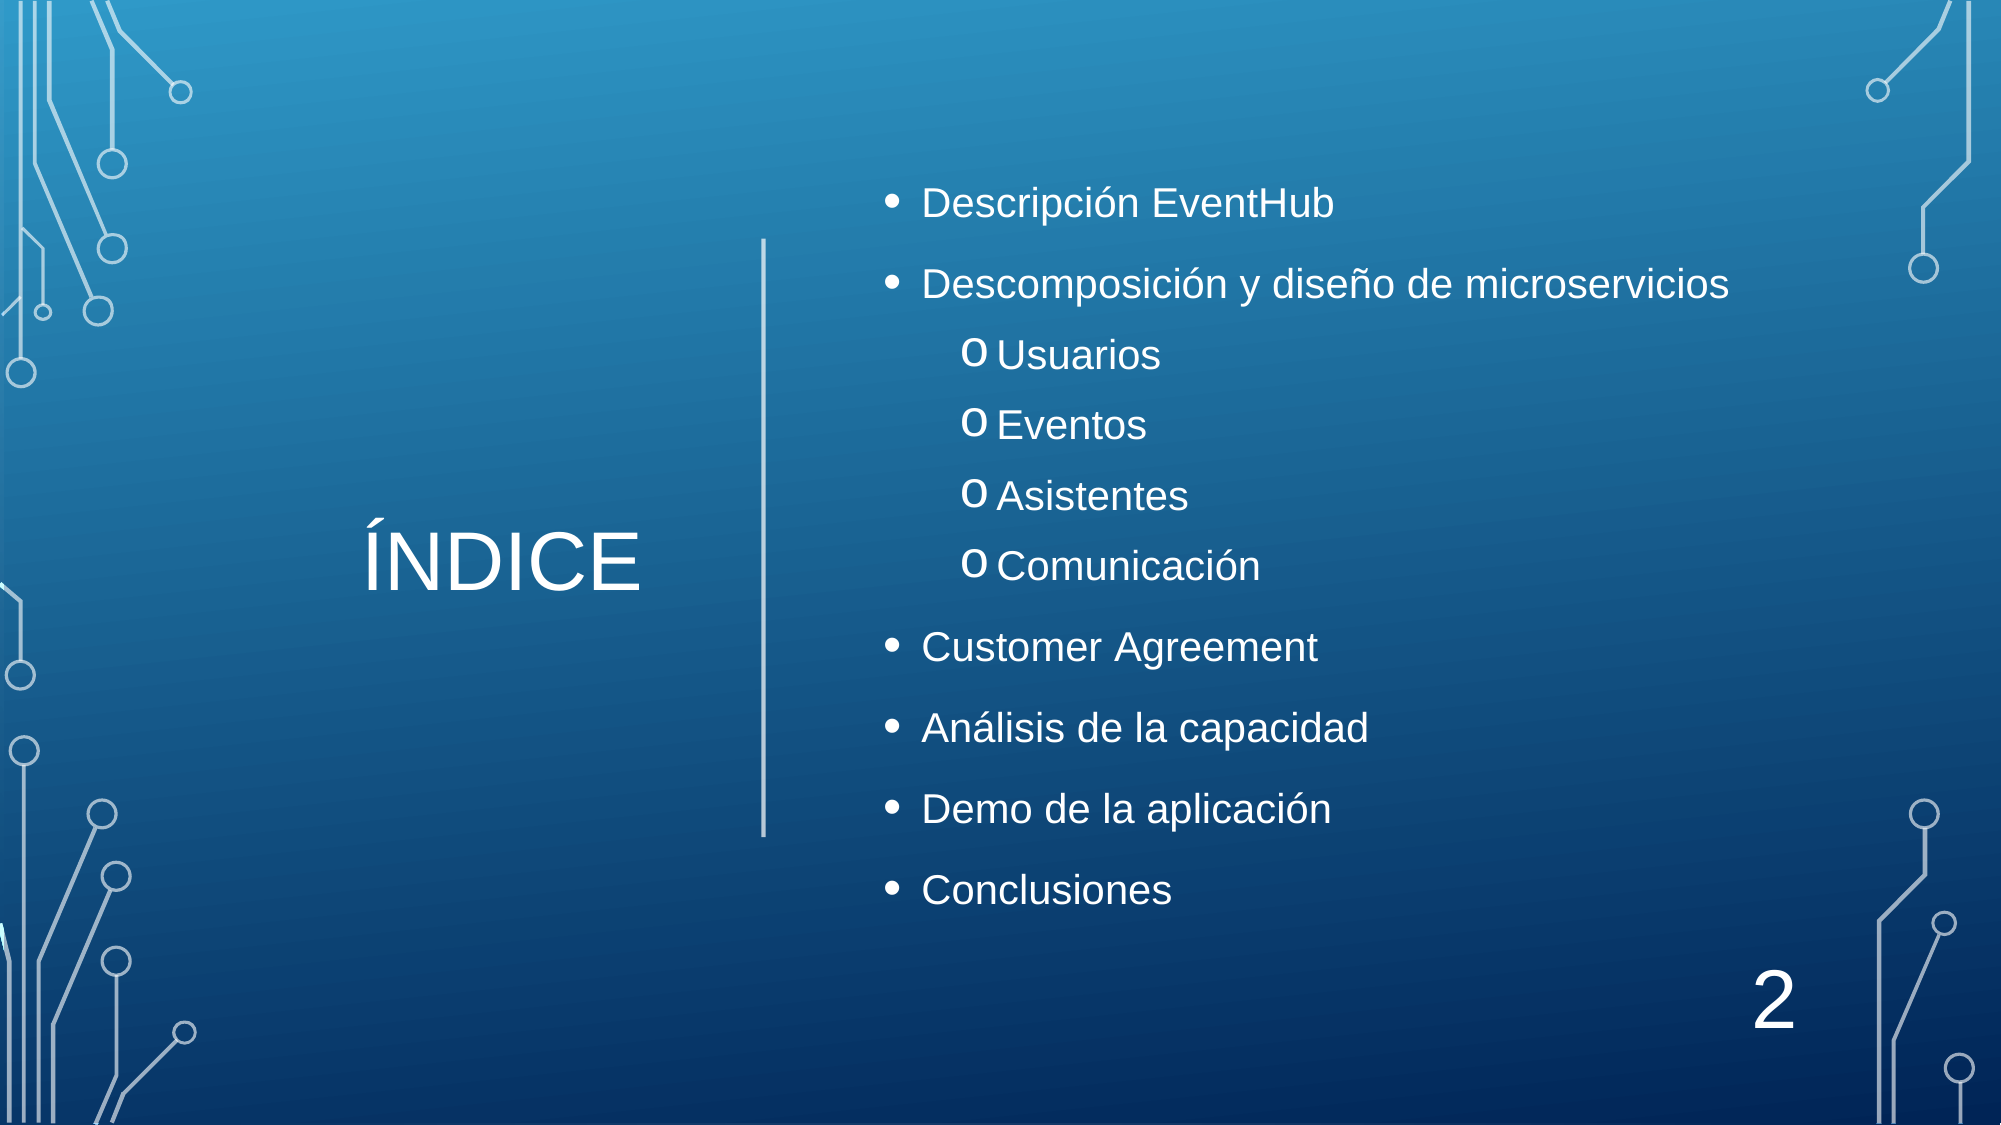

Descripción EventHub
Descomposición y diseño de microservicios
Usuarios
Eventos
Asistentes
Comunicación
Customer Agreement
Análisis de la capacidad
Demo de la aplicación
Conclusiones
# Índice
2